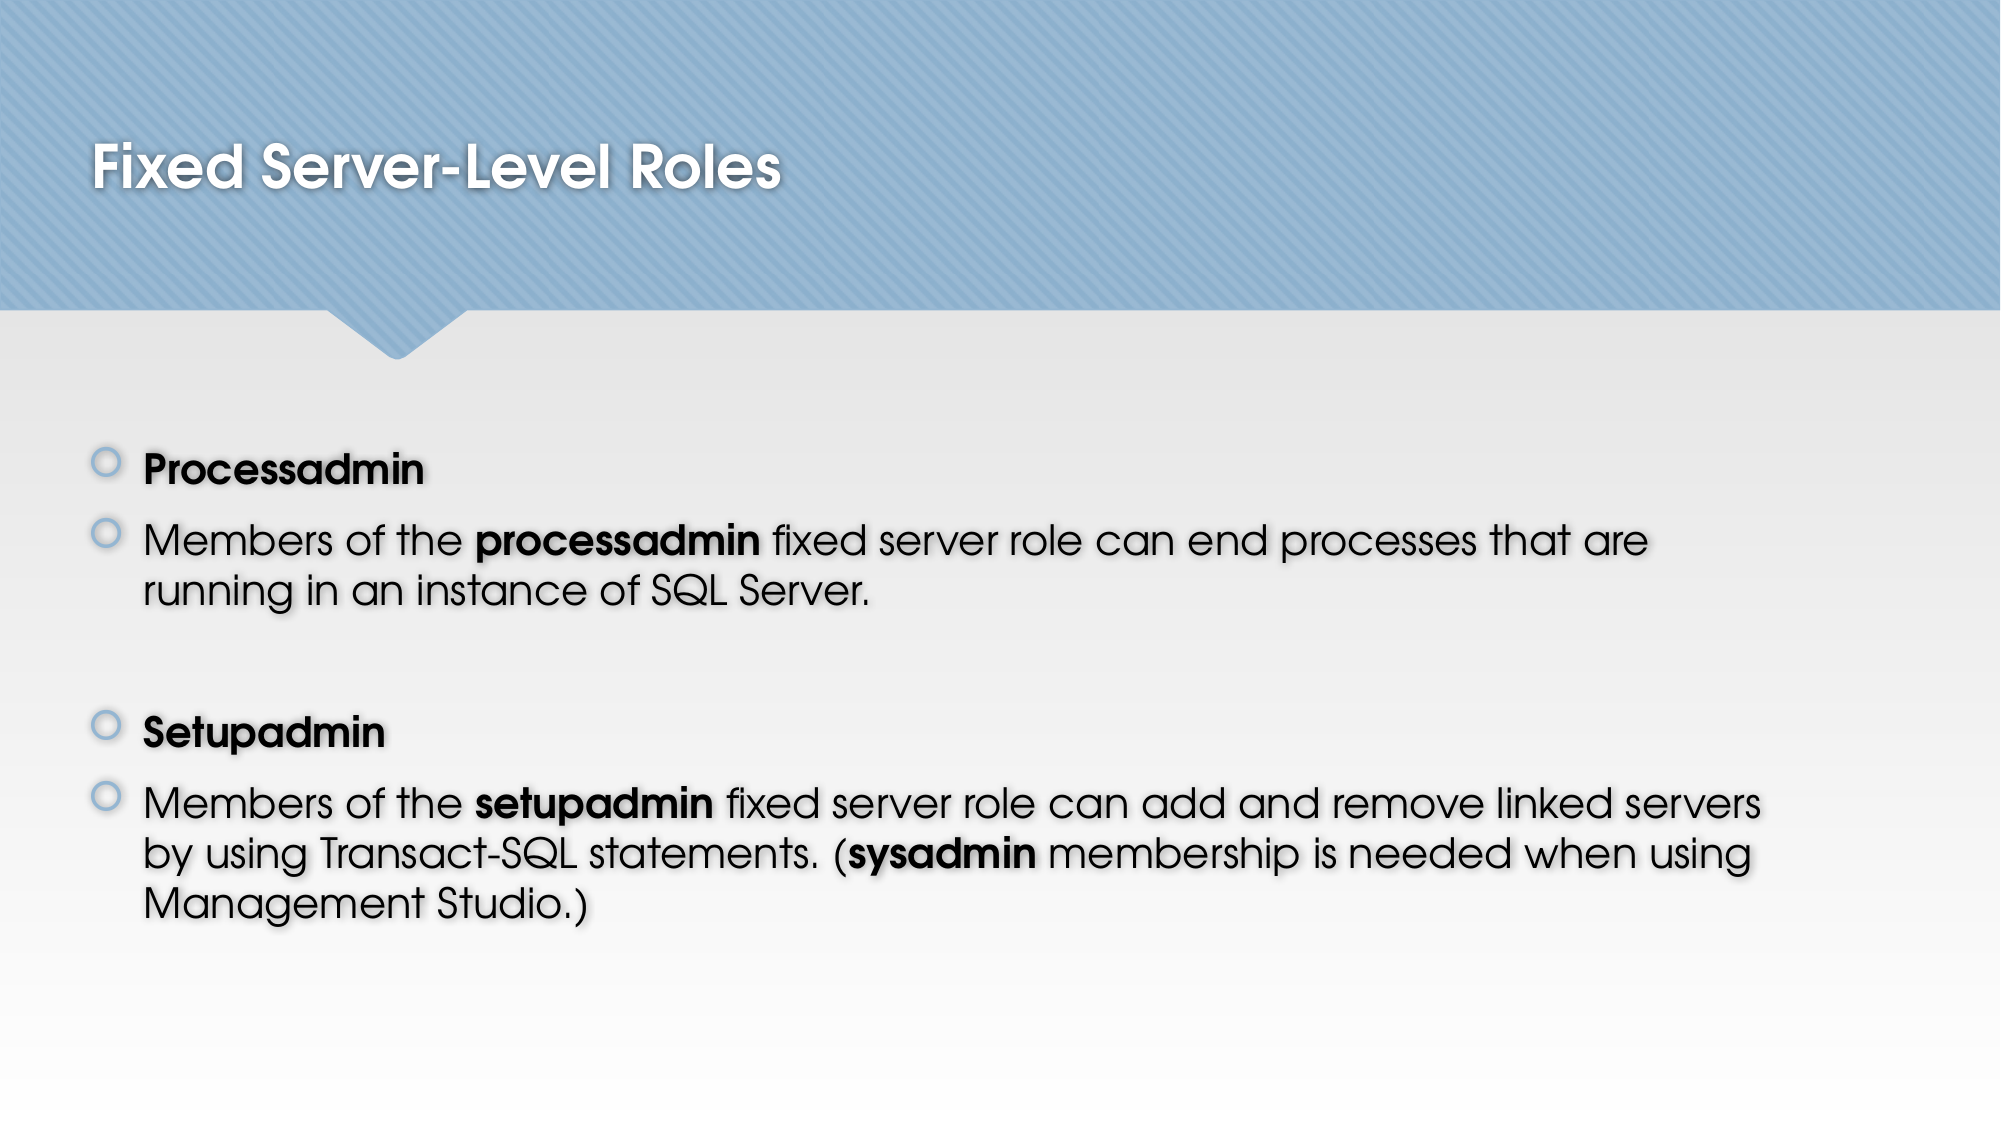

# Fixed Server-Level Roles
Processadmin
Members of the processadmin fixed server role can end processes that are running in an instance of SQL Server.

Setupadmin
Members of the setupadmin fixed server role can add and remove linked servers by using Transact-SQL statements. (sysadmin membership is needed when using Management Studio.)